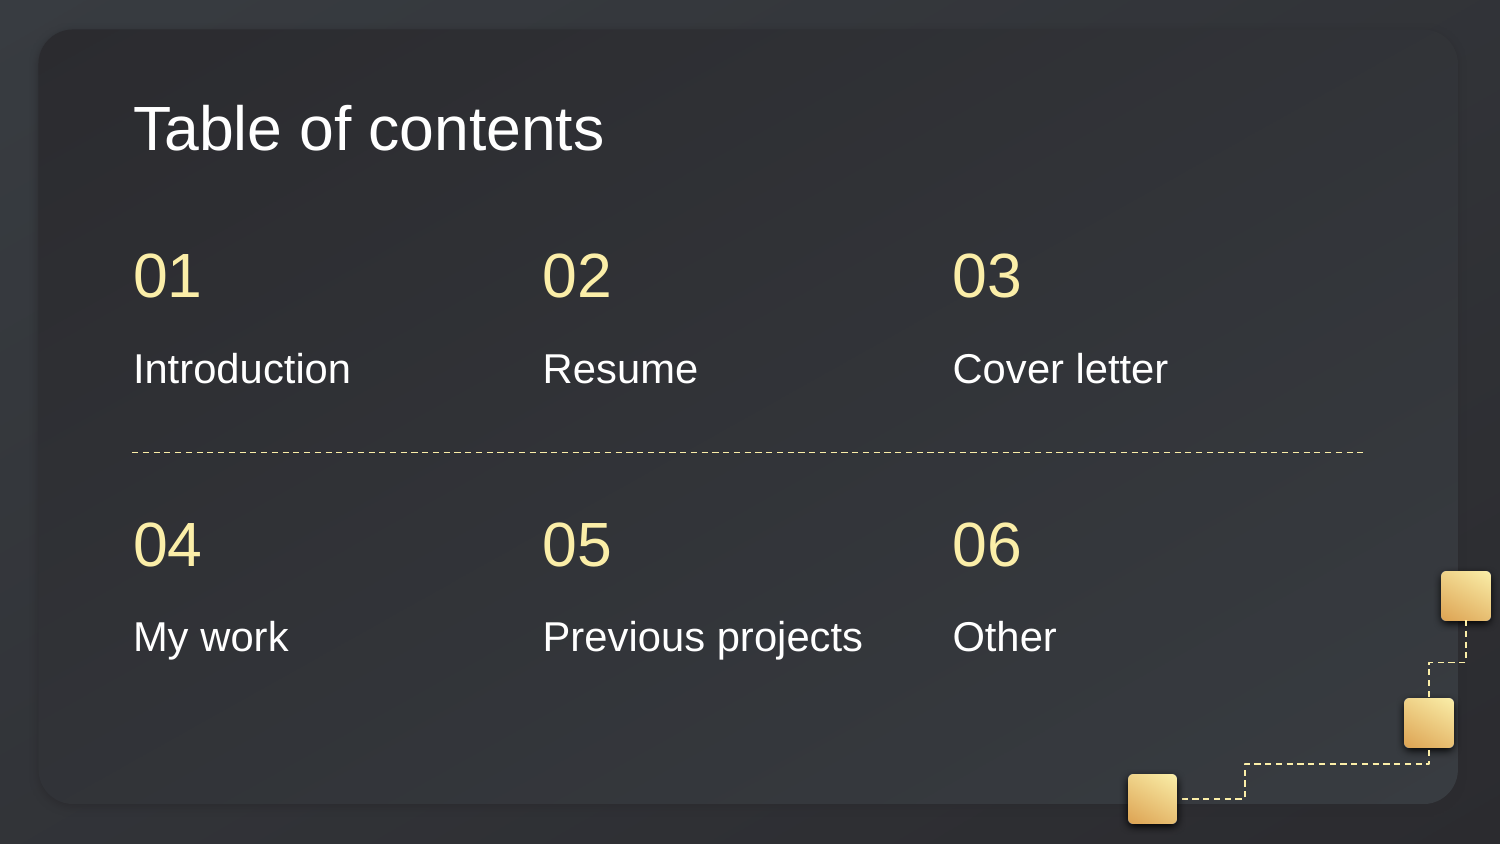

# Table of contents
03
01
02
Introduction
Resume
Cover letter
04
05
06
My work
Previous projects
Other